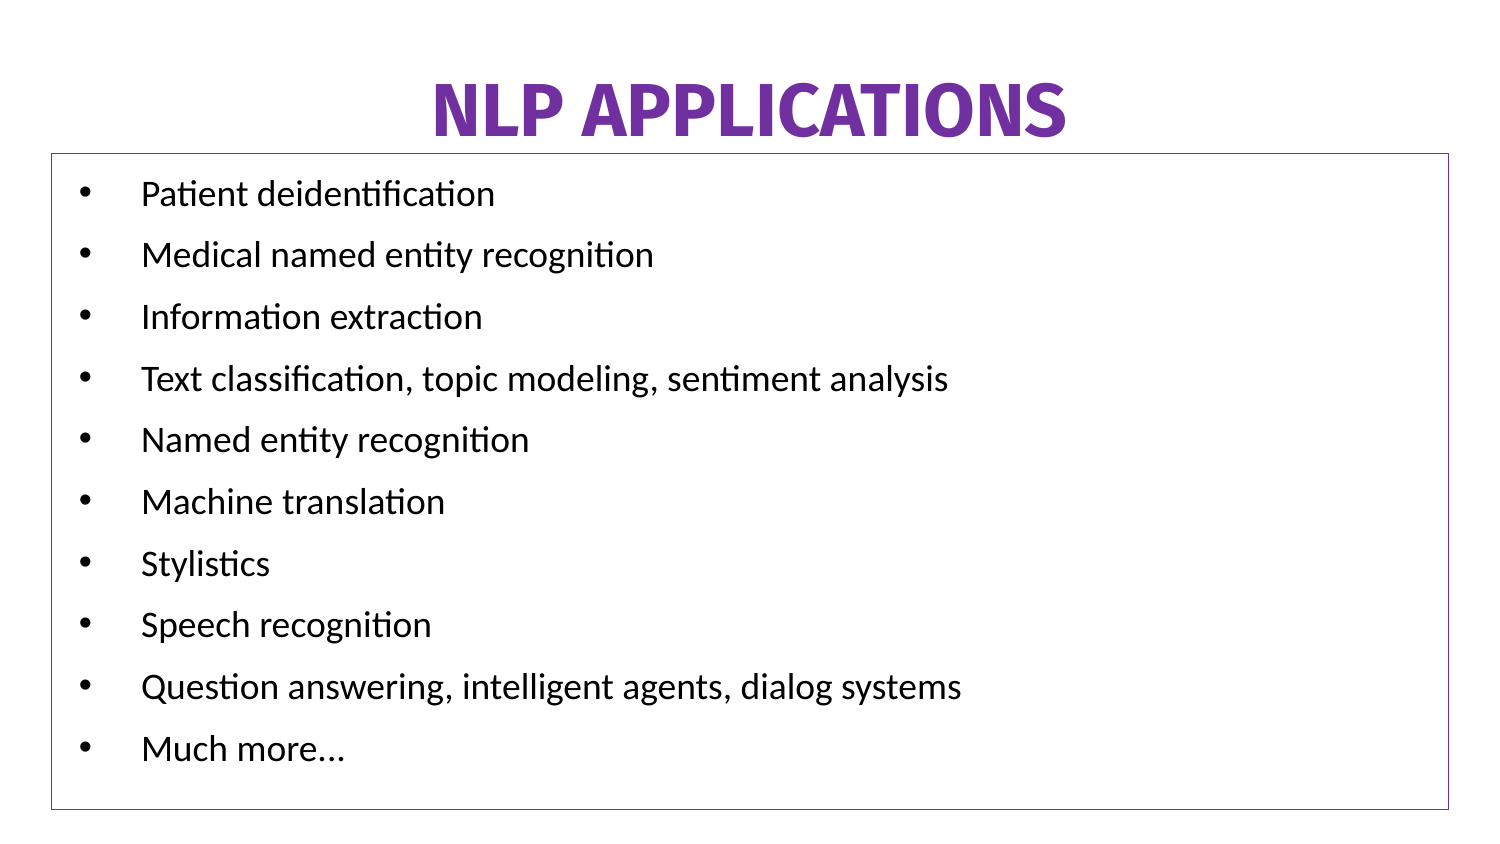

# NLP APPLICATIONS
Patient deidentification
Medical named entity recognition
Information extraction
Text classification, topic modeling, sentiment analysis
Named entity recognition
Machine translation
Stylistics
Speech recognition
Question answering, intelligent agents, dialog systems
Much more...